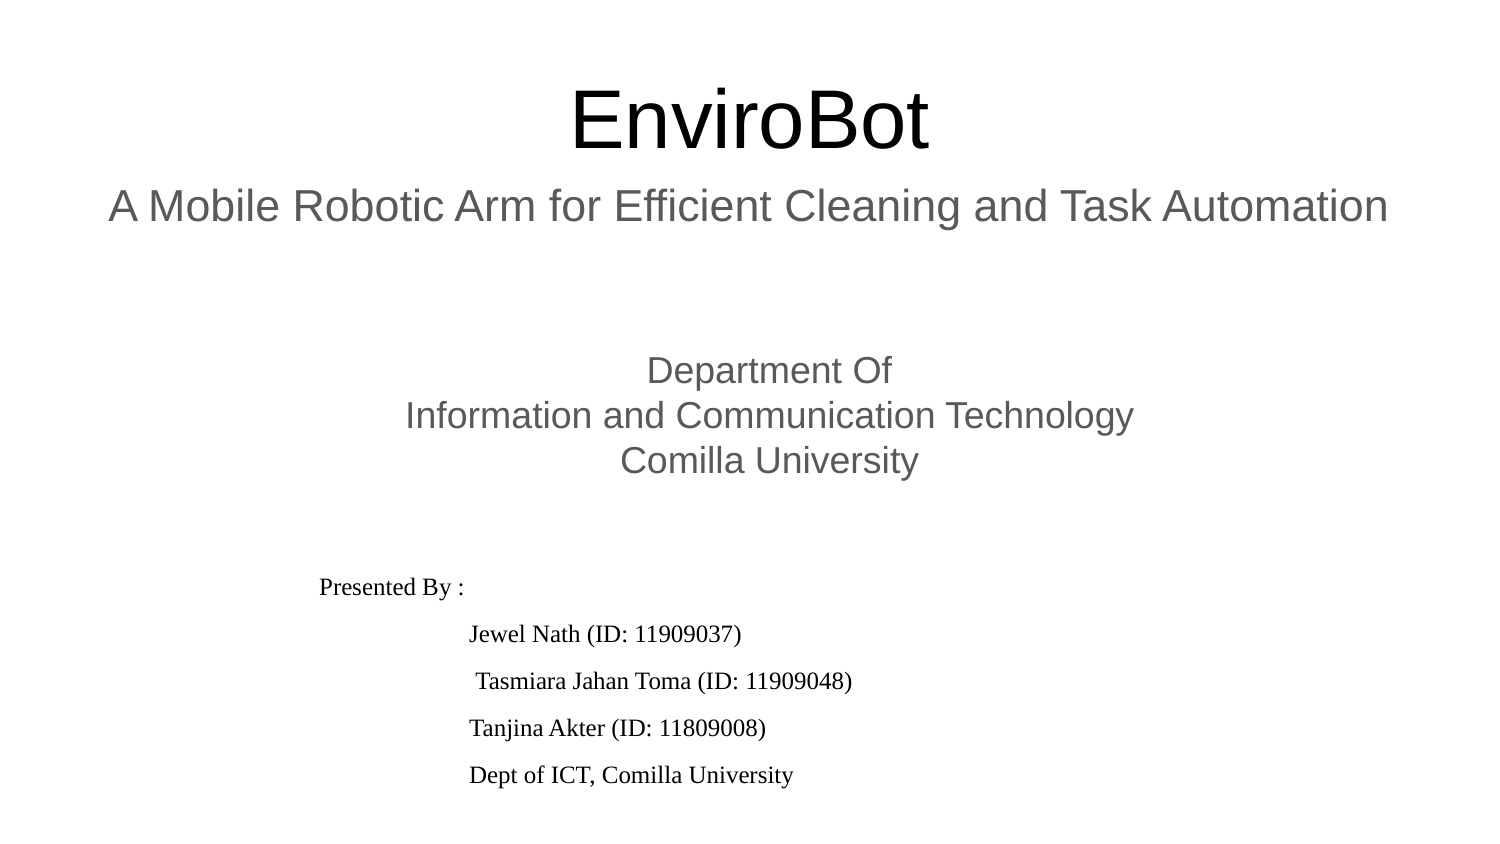

# EnviroBot
A Mobile Robotic Arm for Efficient Cleaning and Task Automation
Department Of
Information and Communication Technology
Comilla University
Presented By :
 	Jewel Nath (ID: 11909037)
 	 Tasmiara Jahan Toma (ID: 11909048)
  	Tanjina Akter (ID: 11809008)
  	Dept of ICT, Comilla University